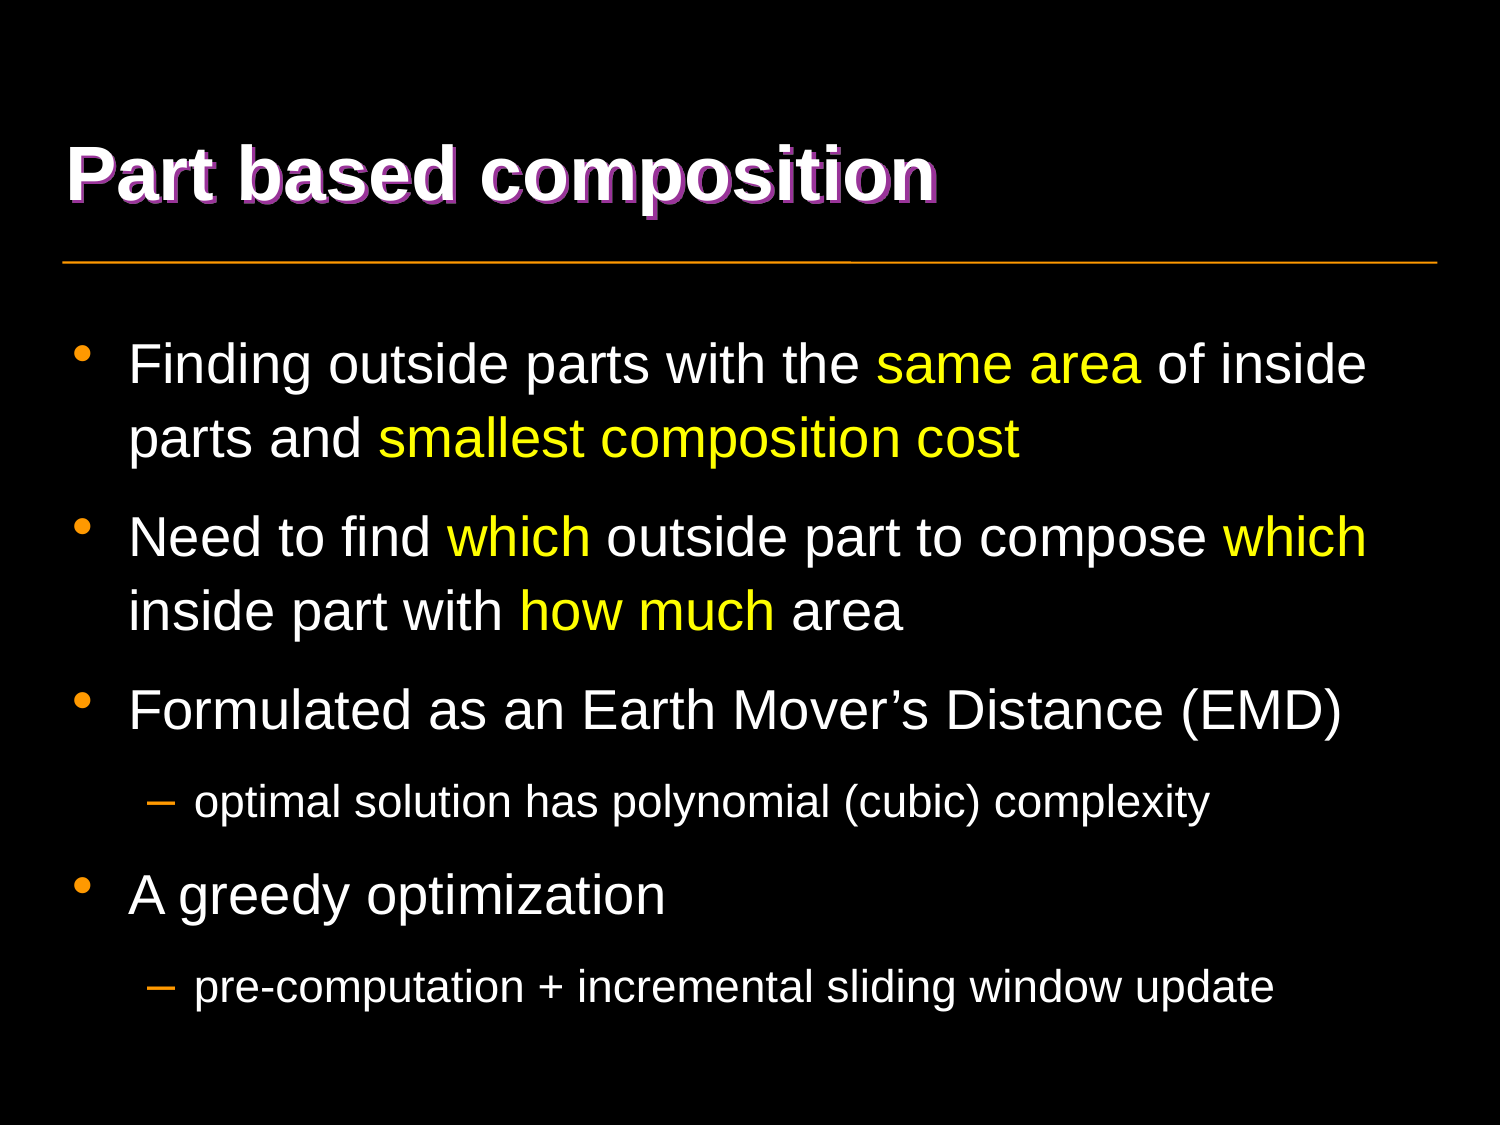

# Part based composition
Finding outside parts with the same area of inside parts and smallest composition cost
Need to find which outside part to compose which inside part with how much area
Formulated as an Earth Mover’s Distance (EMD)
optimal solution has polynomial (cubic) complexity
A greedy optimization
pre-computation + incremental sliding window update